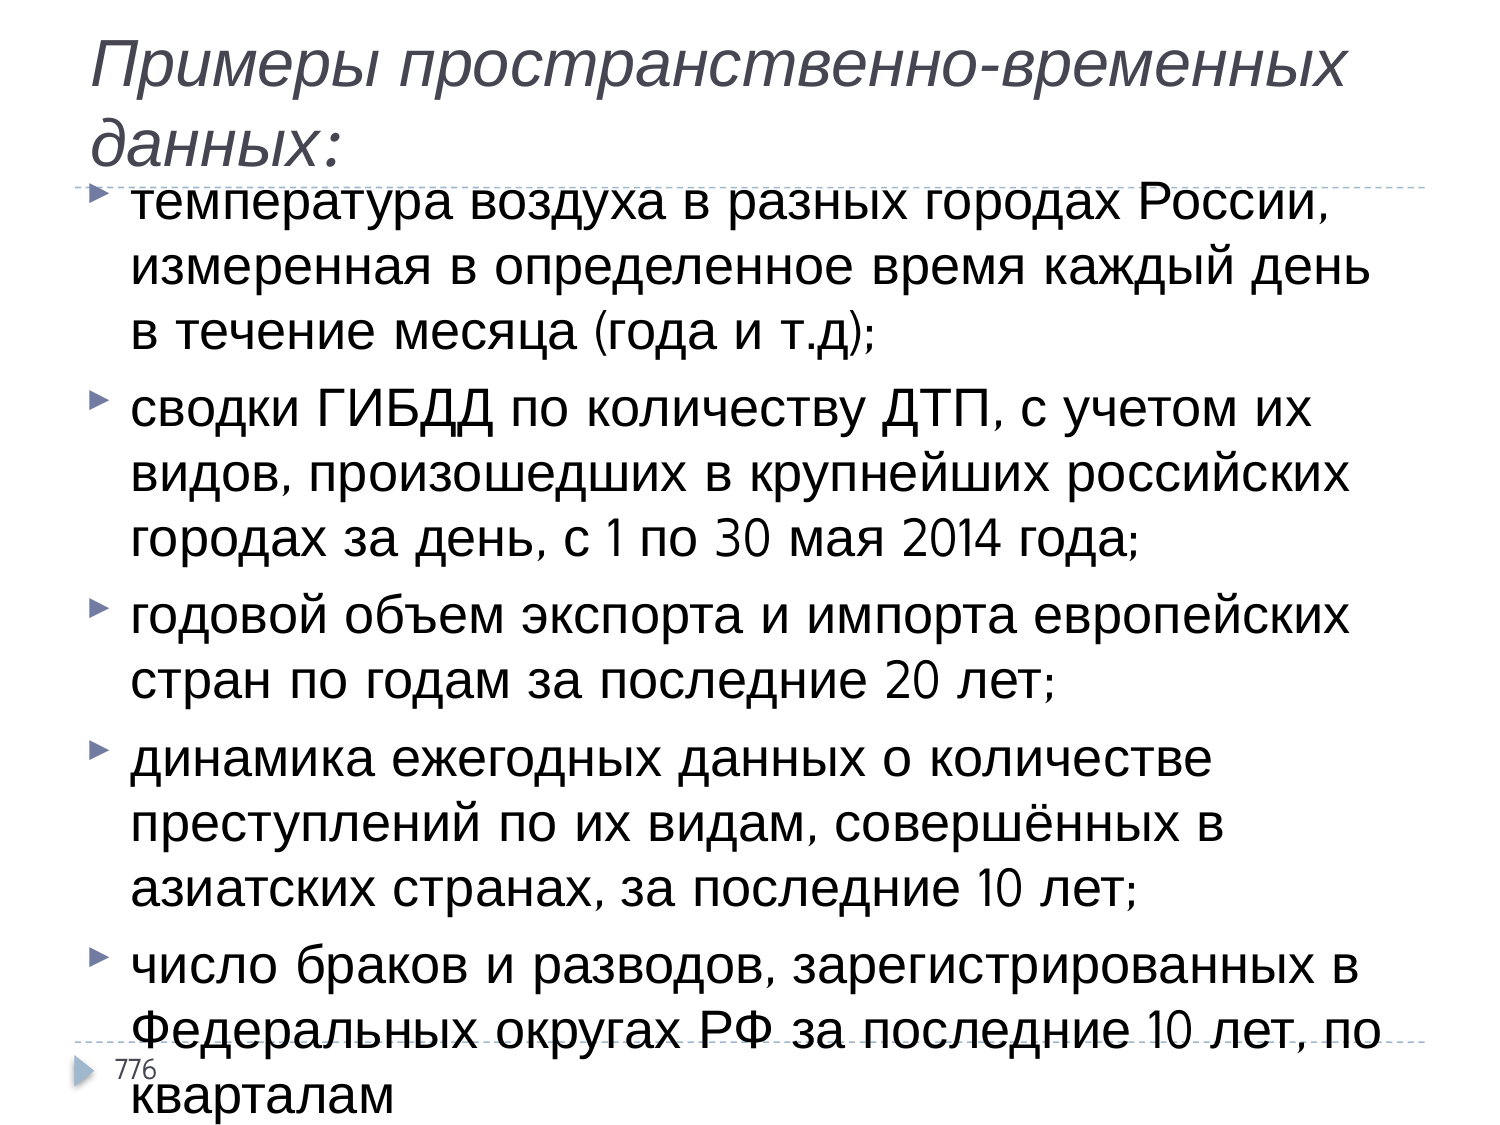

# Примеры пространственно-временных данных:
температура воздуха в разных городах России, измеренная в определенное время каждый день в течение месяца (года и т.д);
сводки ГИБДД по количеству ДТП, с учетом их видов, произошедших в крупнейших российских городах за день, с 1 по 30 мая 2014 года;
годовой объем экспорта и импорта европейских стран по годам за последние 20 лет;
динамика ежегодных данных о количестве преступлений по их видам, совершённых в азиатских странах, за последние 10 лет;
число браков и разводов, зарегистрированных в Федеральных округах РФ за последние 10 лет, по кварталам
776